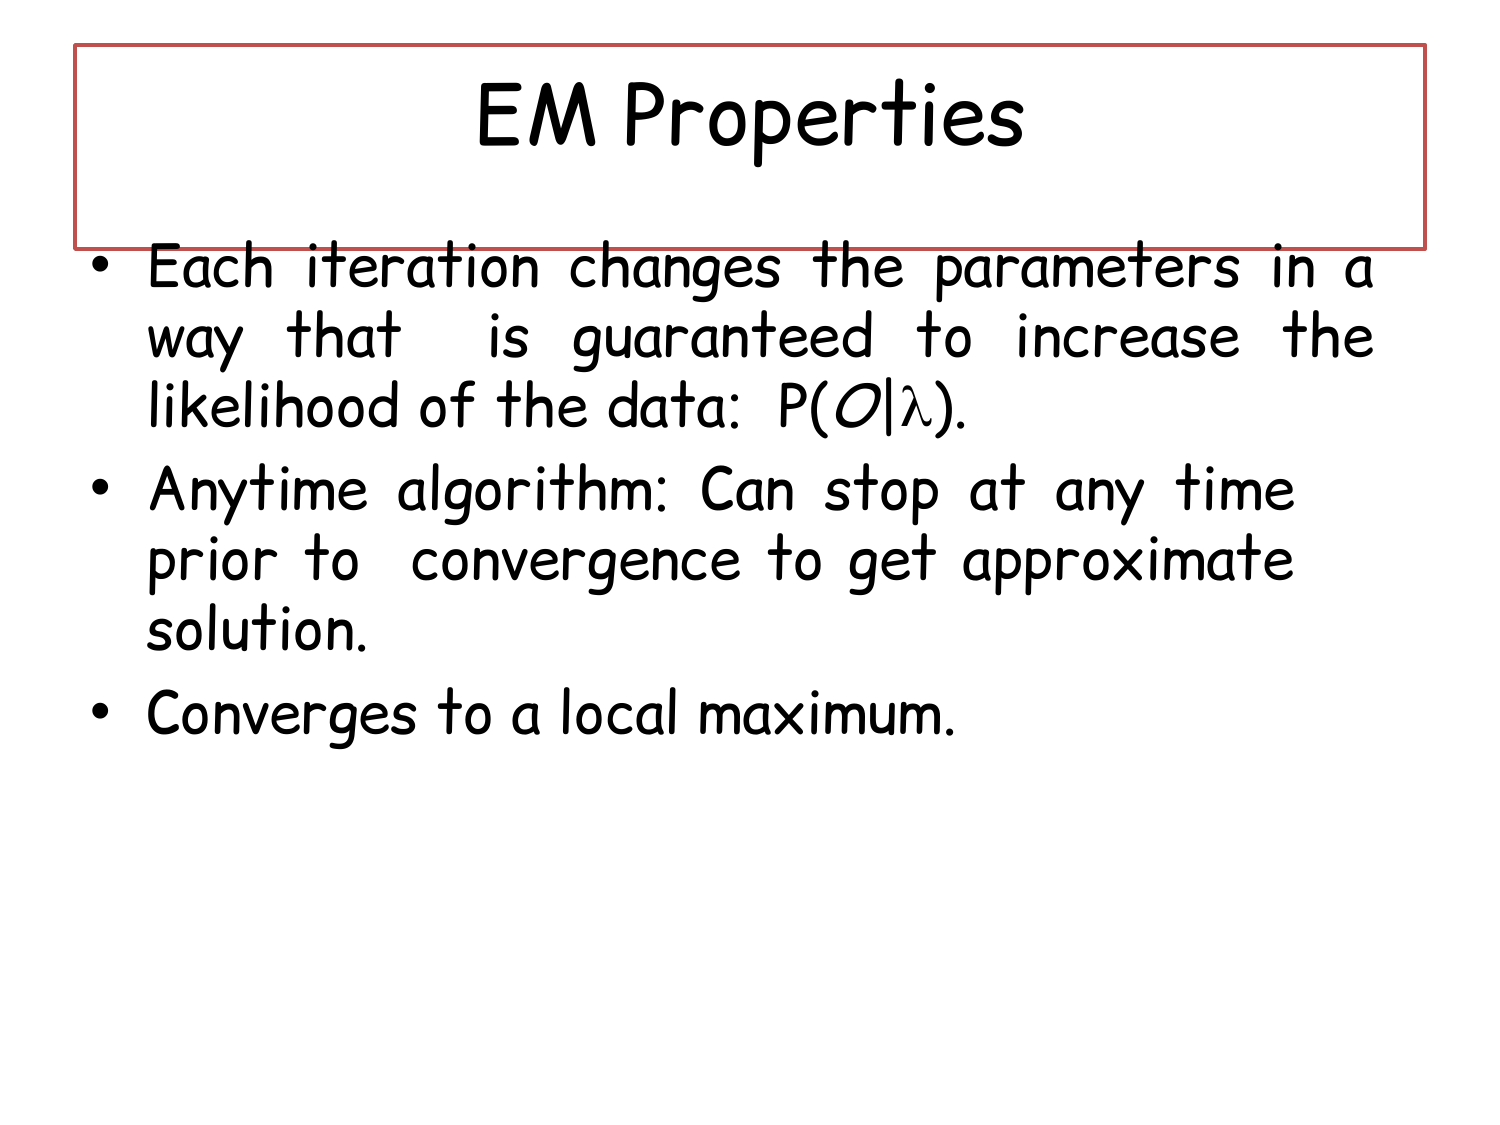

# EM Properties
Each iteration changes the parameters in a way that  is guaranteed to increase the likelihood of the data:  P(O|λ).
Anytime algorithm: Can stop at any time prior to  convergence to get approximate solution.
Converges to a local maximum.